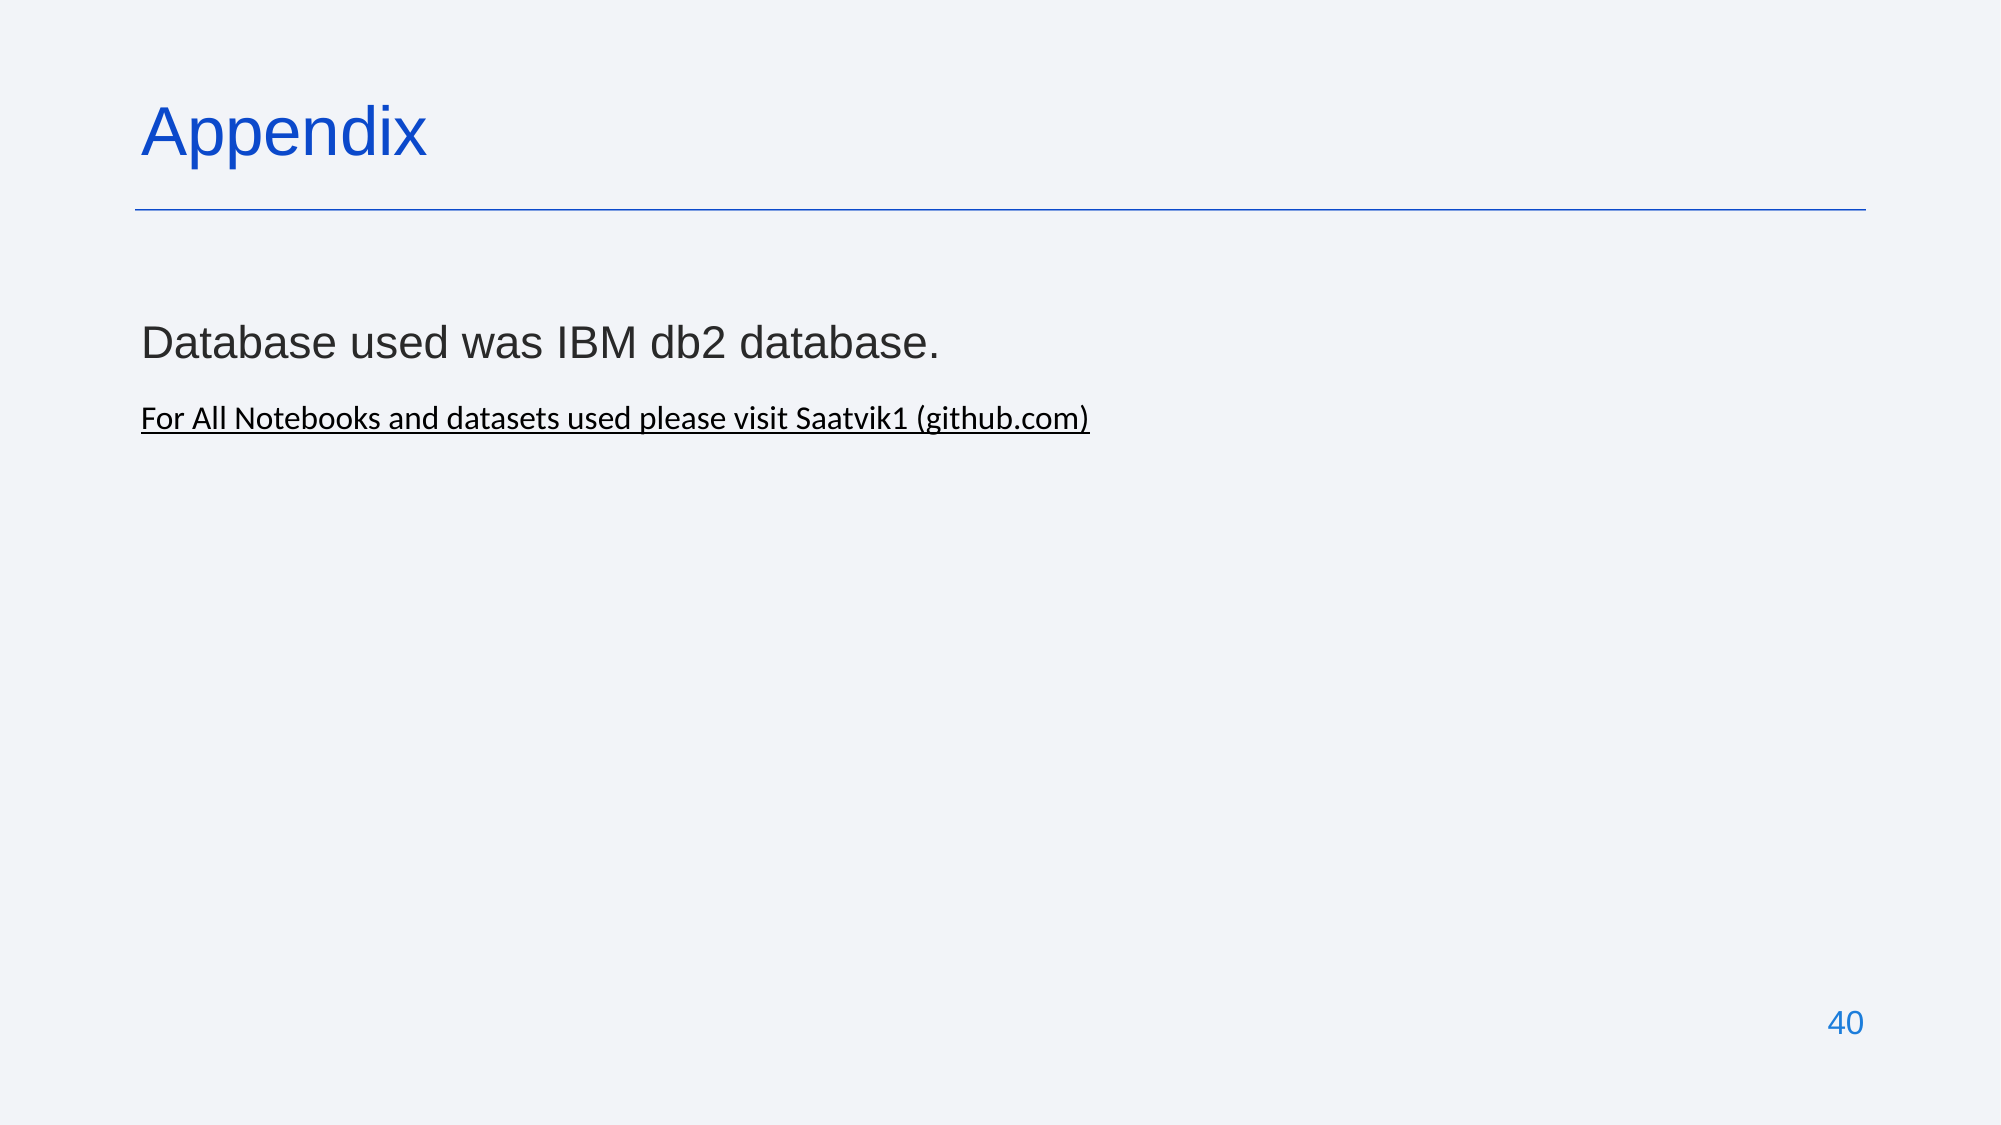

Appendix
Database used was IBM db2 database.
For All Notebooks and datasets used please visit Saatvik1 (github.com)
40